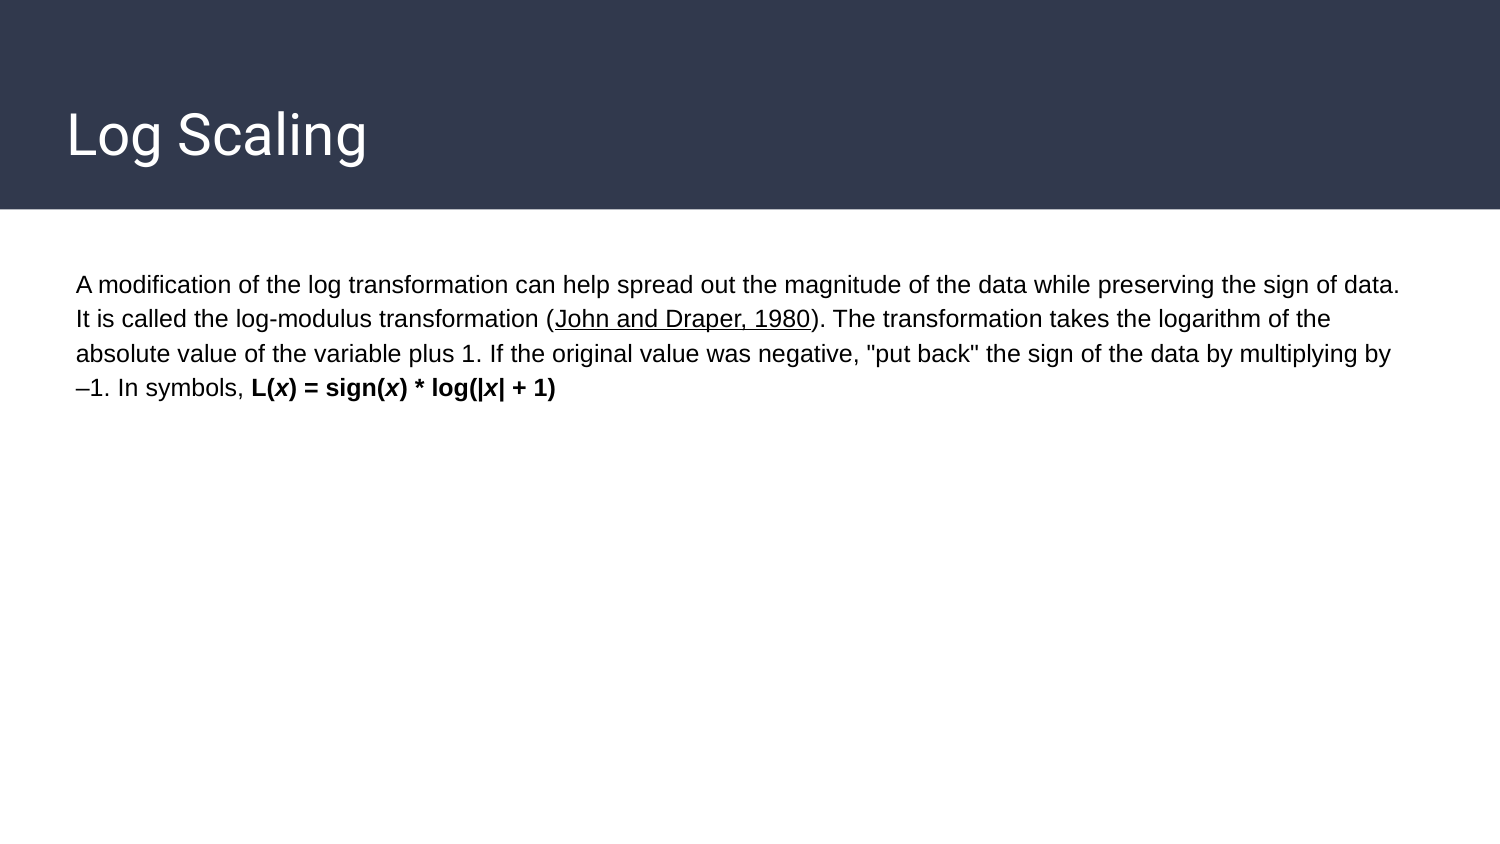

# Log Scaling
A modification of the log transformation can help spread out the magnitude of the data while preserving the sign of data. It is called the log-modulus transformation (John and Draper, 1980). The transformation takes the logarithm of the absolute value of the variable plus 1. If the original value was negative, "put back" the sign of the data by multiplying by –1. In symbols, L(x) = sign(x) * log(|x| + 1)